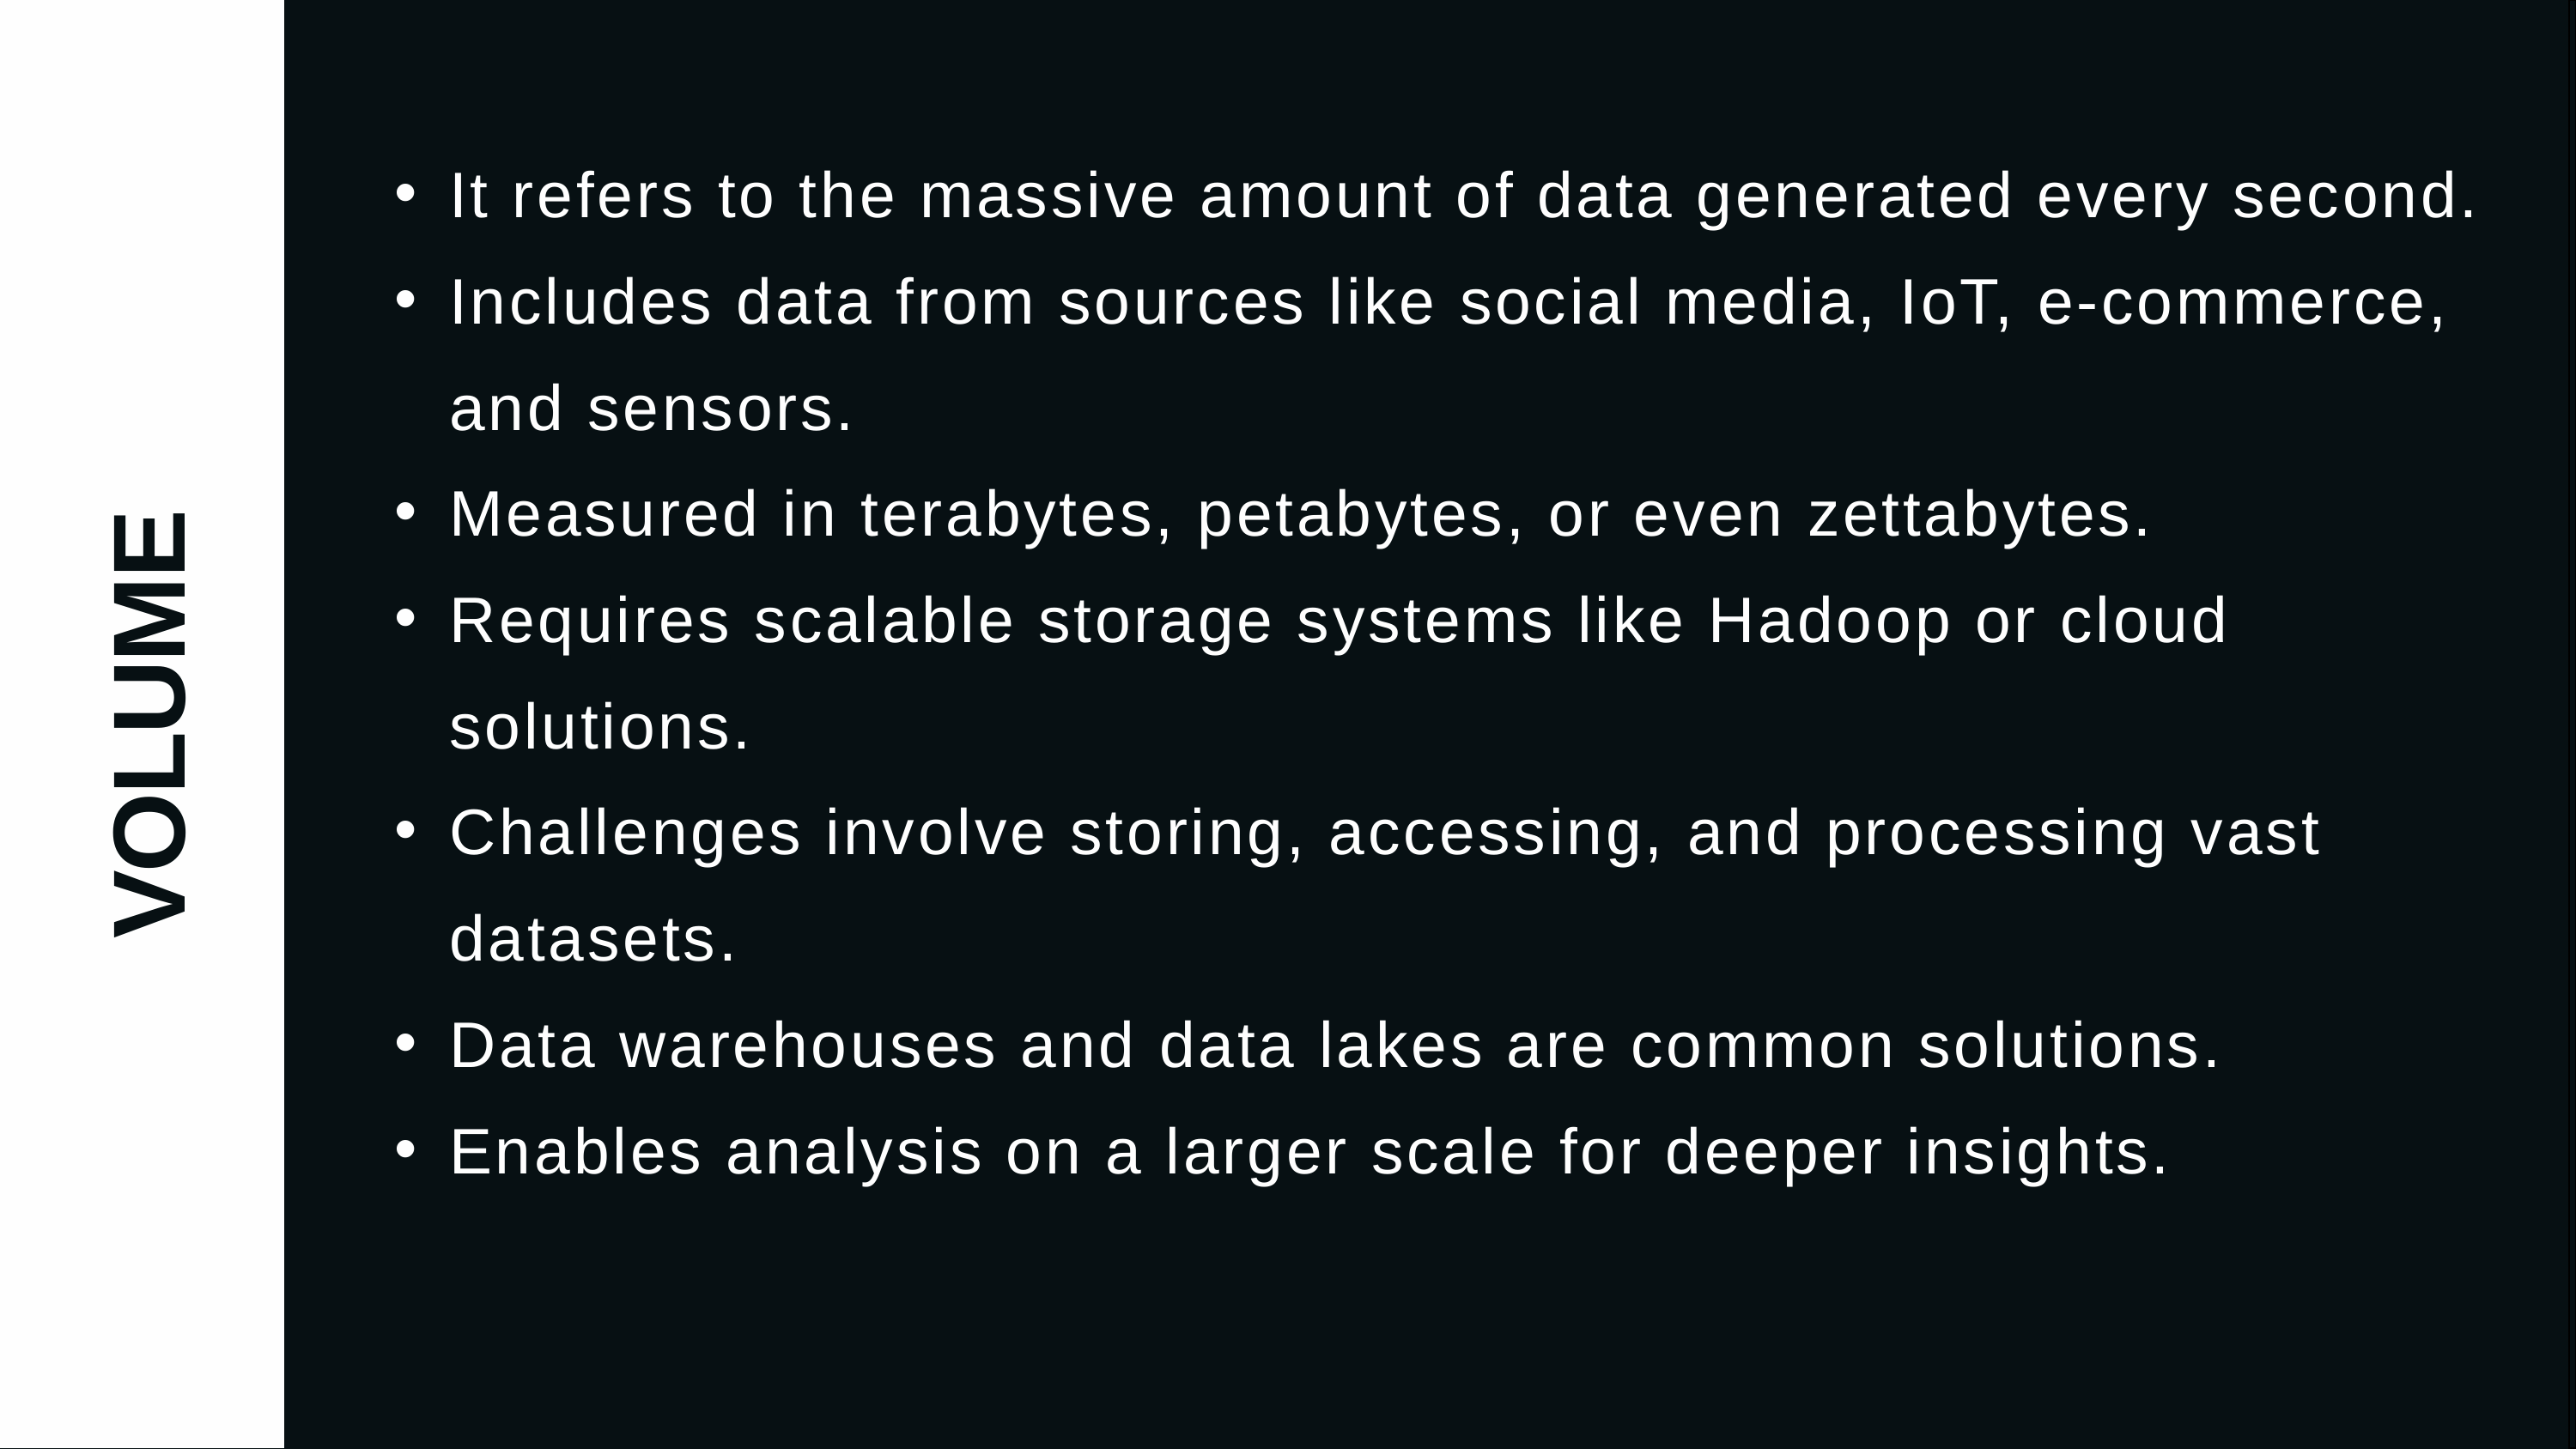

It refers to the massive amount of data generated every second.
Includes data from sources like social media, IoT, e-commerce, and sensors.
Measured in terabytes, petabytes, or even zettabytes.
Requires scalable storage systems like Hadoop or cloud solutions.
Challenges involve storing, accessing, and processing vast datasets.
Data warehouses and data lakes are common solutions.
Enables analysis on a larger scale for deeper insights.

VOLUME